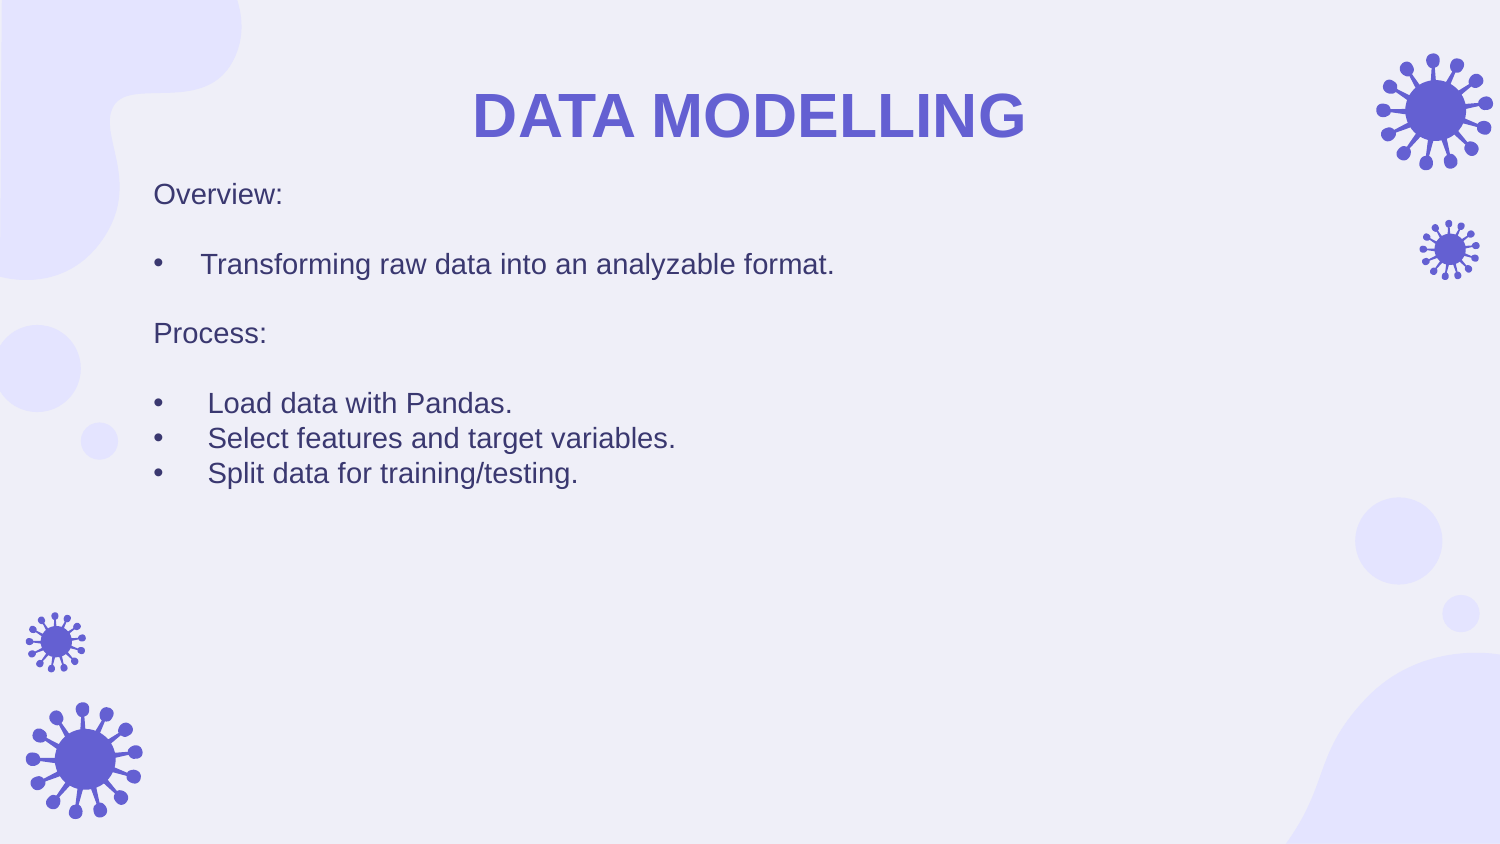

# DATA MODELLING
Overview:

Transforming raw data into an analyzable format.

Process:

Load data with Pandas.
Select features and target variables.
Split data for training/testing.